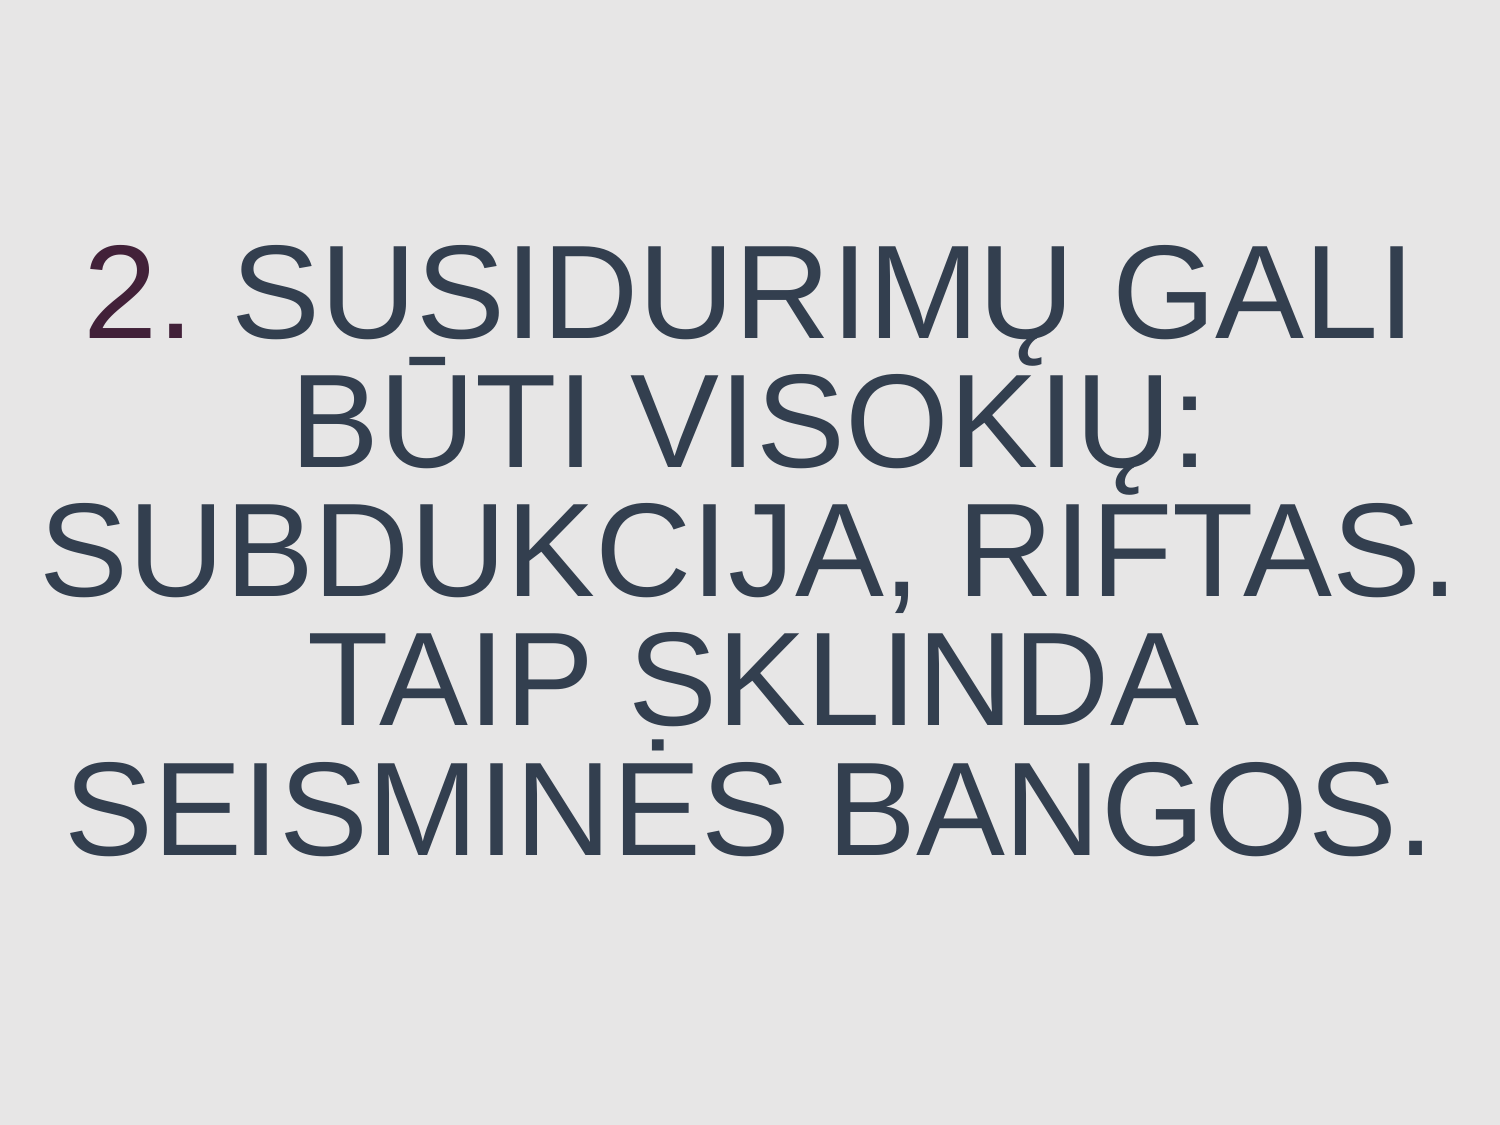

2. SUSIDURIMŲ GALI BŪTI VISOKIŲ: SUBDUKCIJA, RIFTAS. TAIP SKLINDA SEISMINĖS BANGOS.